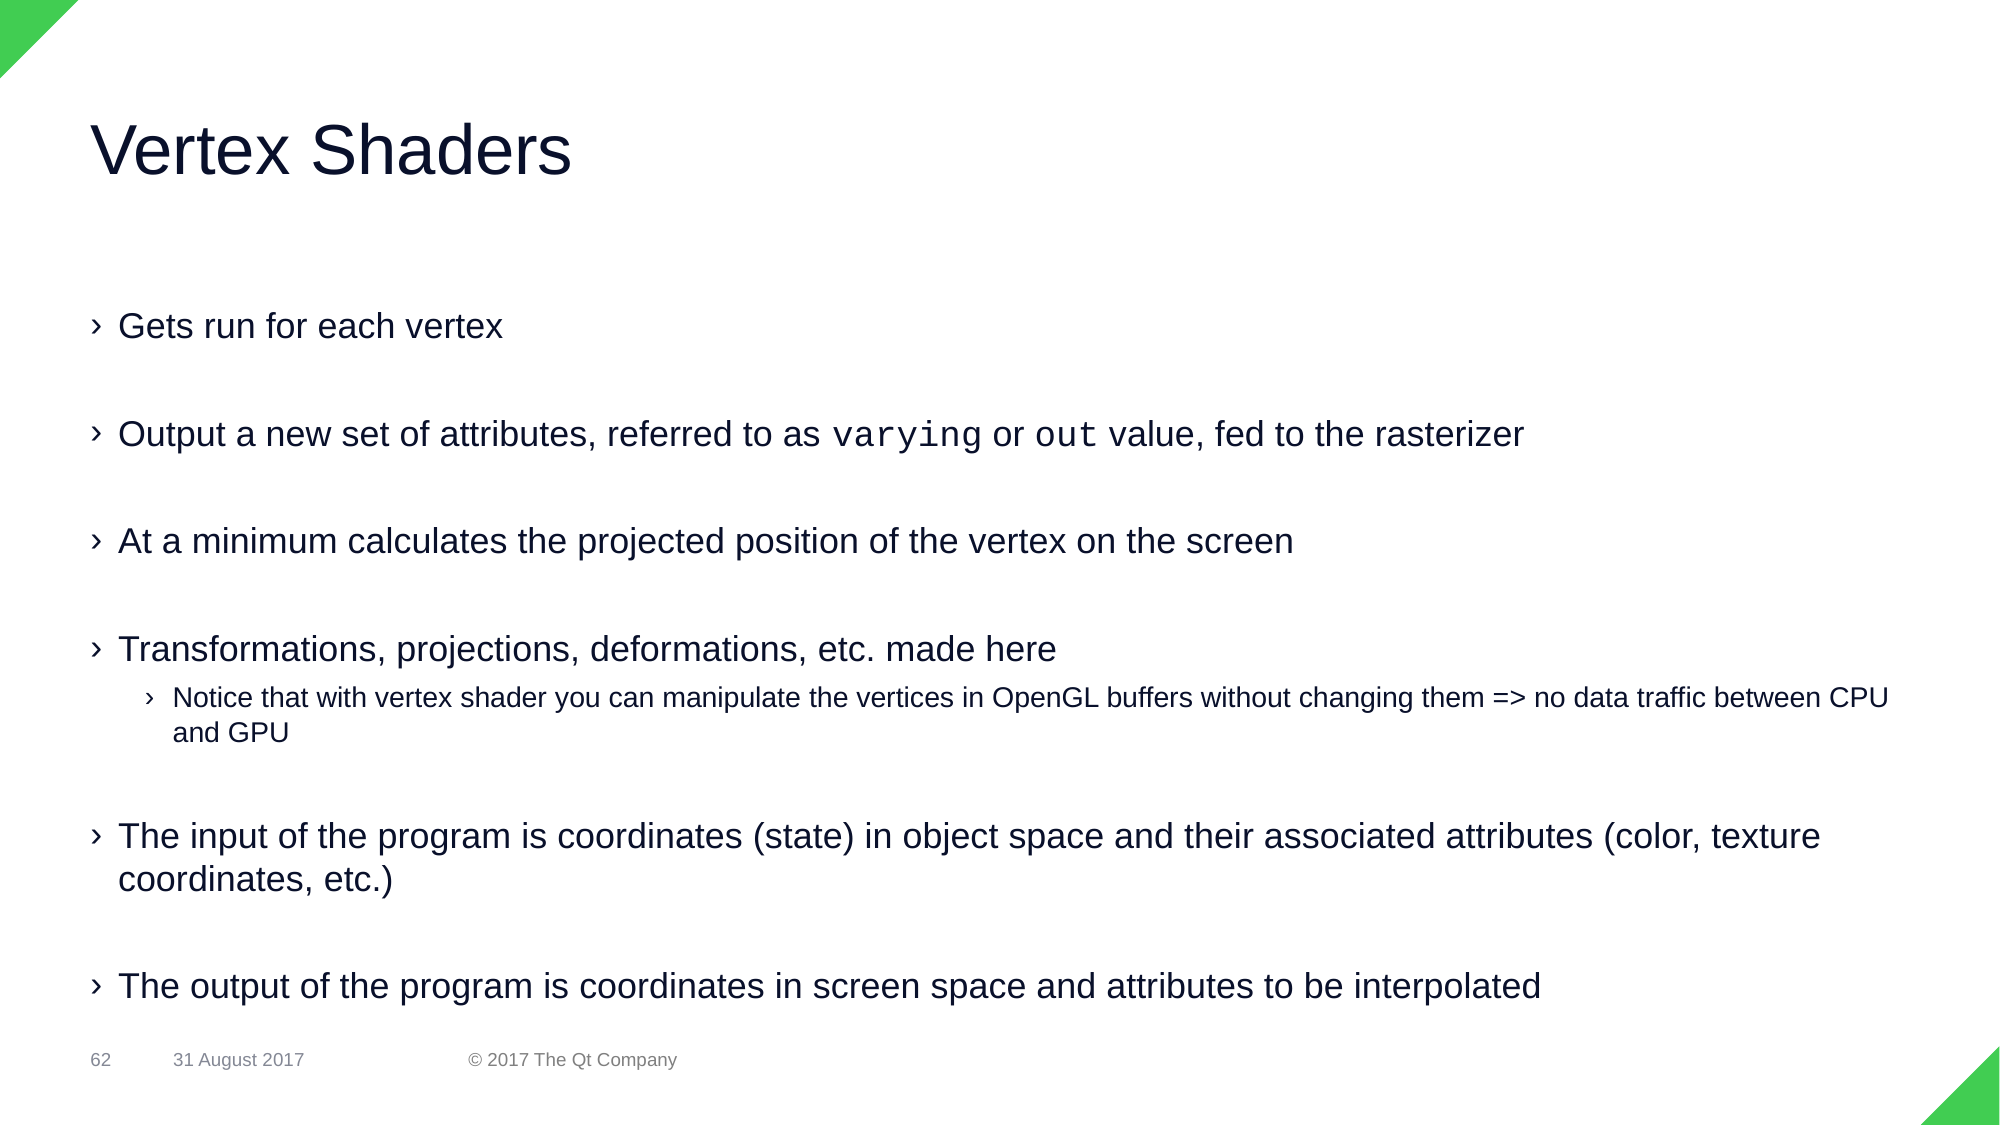

# Vertex Shaders
Gets run for each vertex

Output a new set of attributes, referred to as varying or out value, fed to the rasterizer

At a minimum calculates the projected position of the vertex on the screen

Transformations, projections, deformations, etc. made here
Notice that with vertex shader you can manipulate the vertices in OpenGL buffers without changing them => no data traffic between CPU and GPU

The input of the program is coordinates (state) in object space and their associated attributes (color, texture coordinates, etc.)

The output of the program is coordinates in screen space and attributes to be interpolated
62
31 August 2017
© 2017 The Qt Company